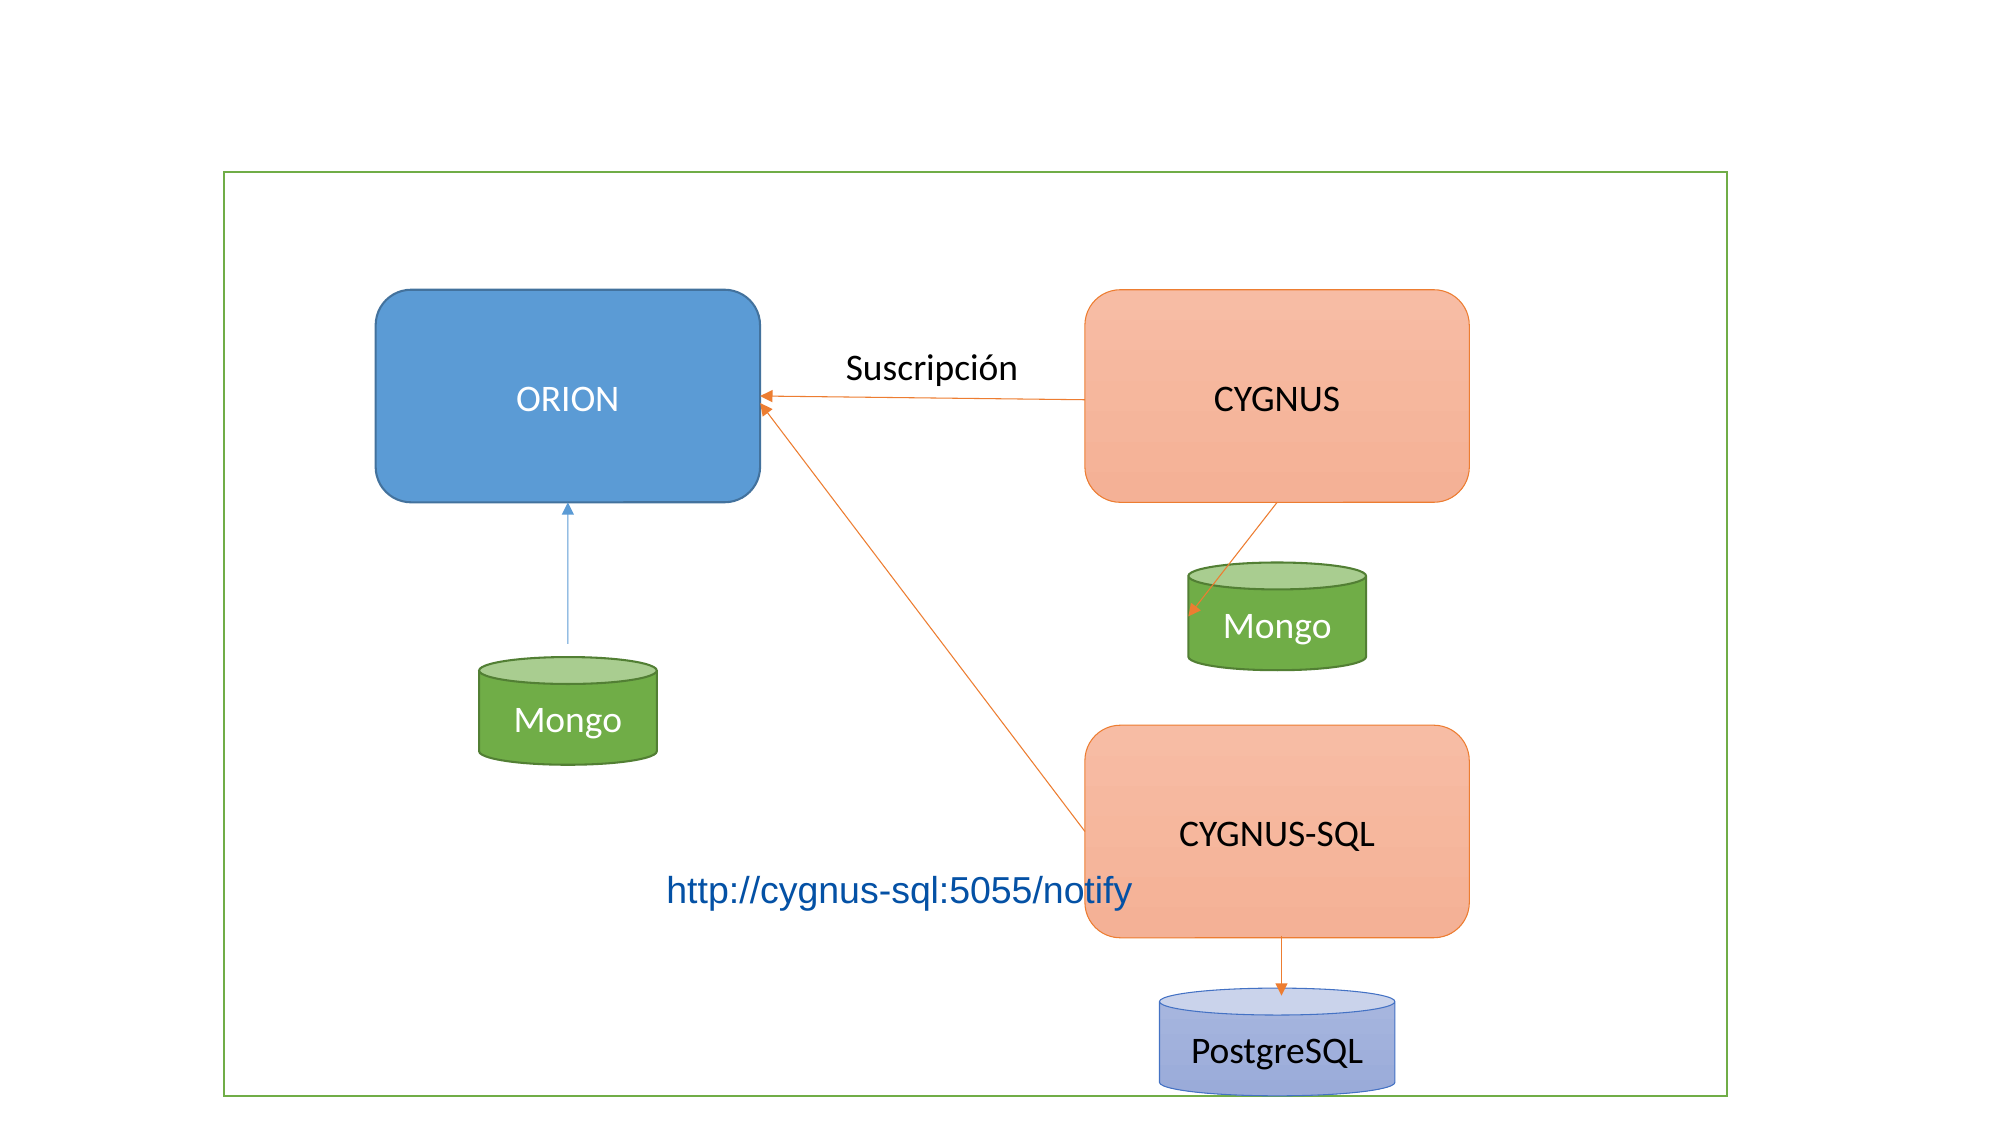

ORION
CYGNUS
Suscripción
Mongo
Mongo
CYGNUS-SQL
http://cygnus-sql:5055/notify
PostgreSQL